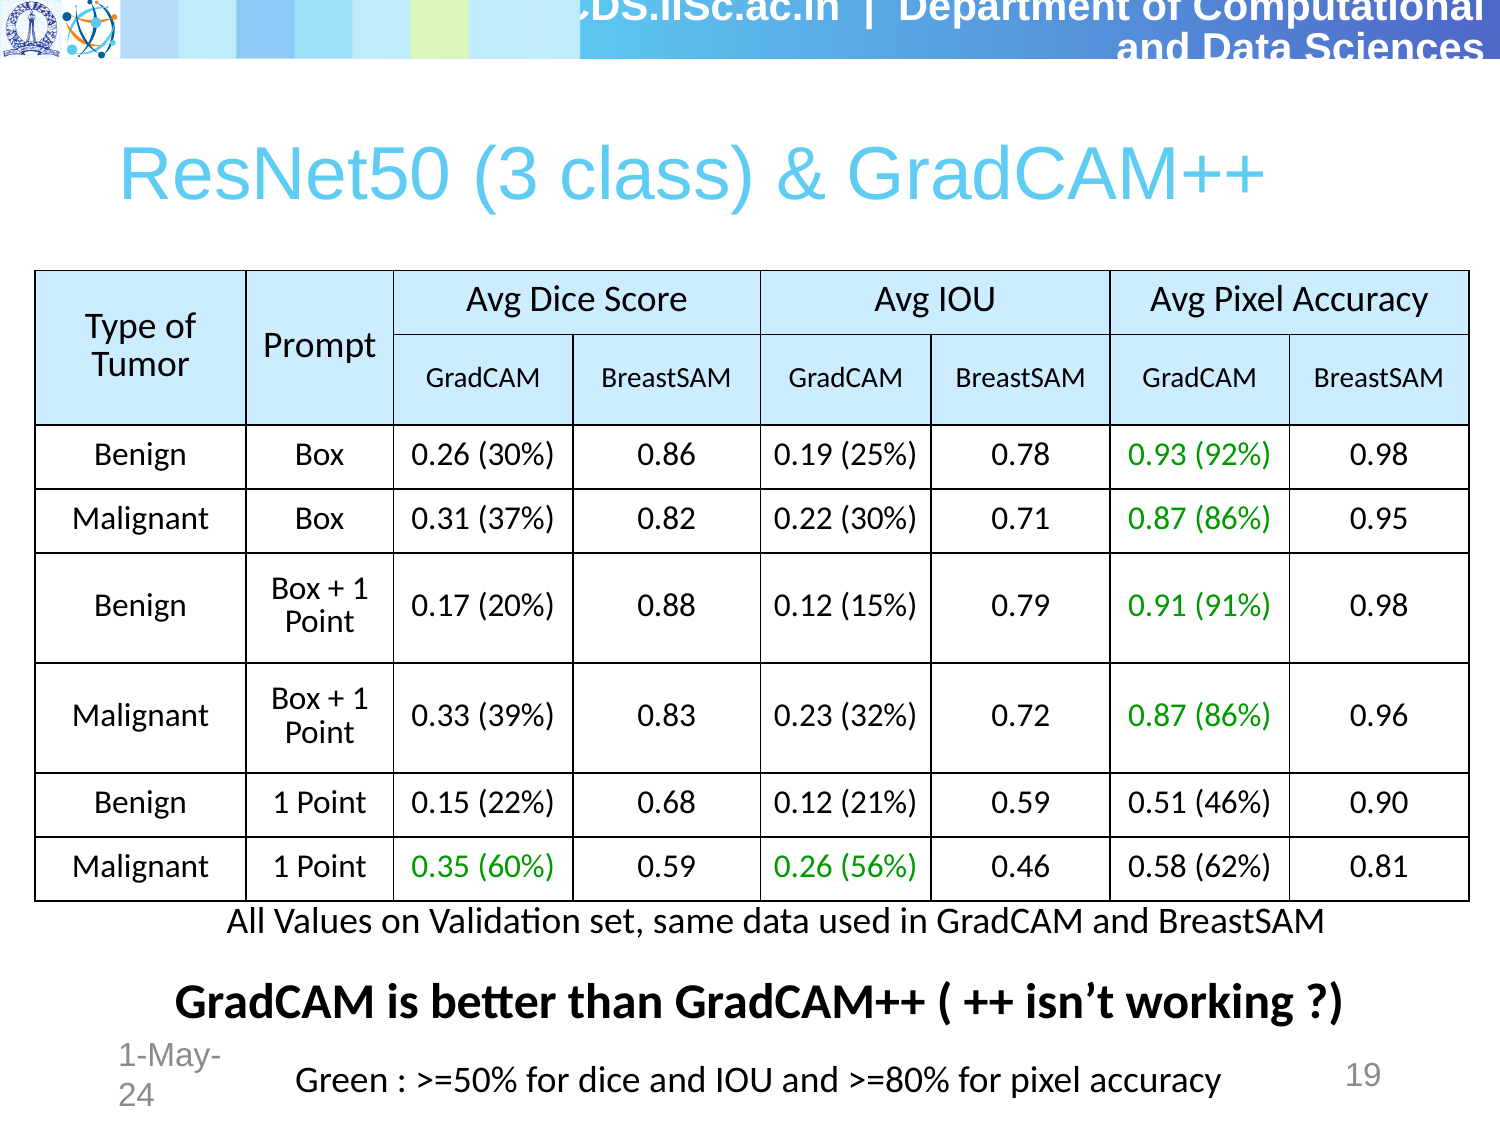

# ResNet50 (3 class) & GradCAM++
| Type of Tumor | Prompt | Avg Dice Score |  | Avg IOU |  | Avg Pixel Accuracy |  |
| --- | --- | --- | --- | --- | --- | --- | --- |
|  |  | GradCAM | BreastSAM | GradCAM | BreastSAM | GradCAM | BreastSAM |
| Benign | Box | 0.26 (30%) | 0.86 | 0.19 (25%) | 0.78 | 0.93 (92%) | 0.98 |
| Malignant | Box | 0.31 (37%) | 0.82 | 0.22 (30%) | 0.71 | 0.87 (86%) | 0.95 |
| Benign | Box + 1 Point | 0.17 (20%) | 0.88 | 0.12 (15%) | 0.79 | 0.91 (91%) | 0.98 |
| Malignant | Box + 1 Point | 0.33 (39%) | 0.83 | 0.23 (32%) | 0.72 | 0.87 (86%) | 0.96 |
| Benign | 1 Point | 0.15 (22%) | 0.68 | 0.12 (21%) | 0.59 | 0.51 (46%) | 0.90 |
| Malignant | 1 Point | 0.35 (60%) | 0.59 | 0.26 (56%) | 0.46 | 0.58 (62%) | 0.81 |
All Values on Validation set, same data used in GradCAM and BreastSAM
GradCAM is better than GradCAM++ ( ++ isn’t working ?)
1-May-24
19
Green : >=50% for dice and IOU and >=80% for pixel accuracy